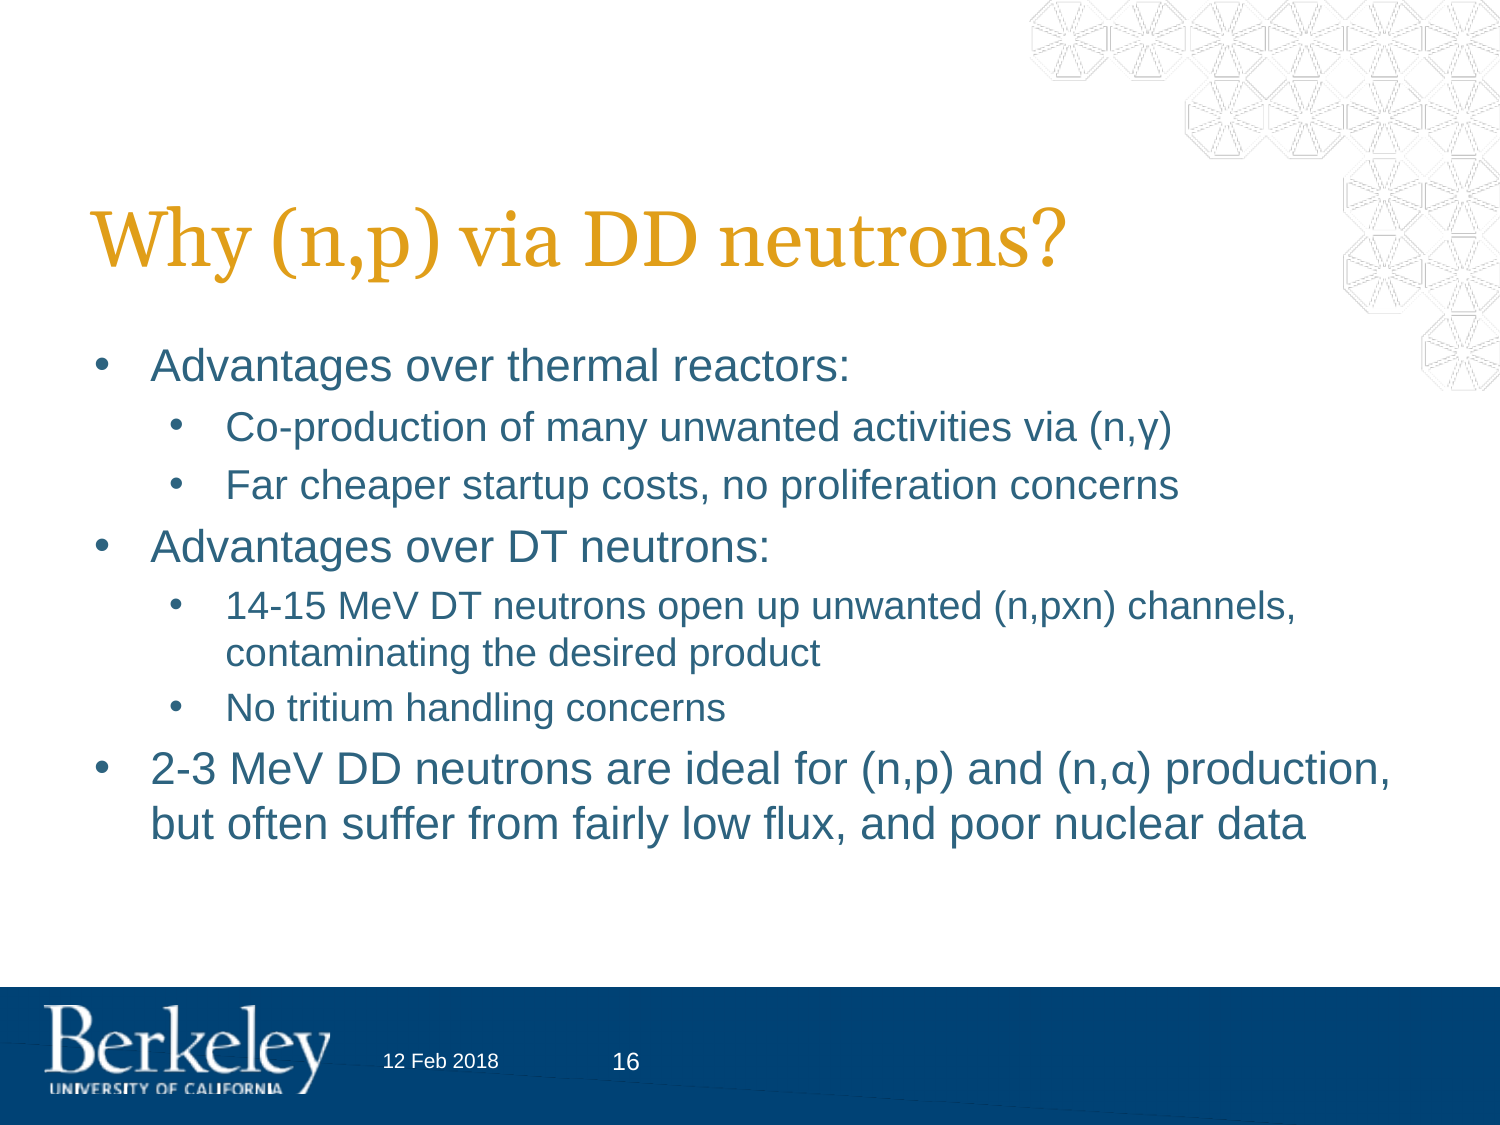

# Why (n,p) via DD neutrons?
Advantages over thermal reactors:
Co-production of many unwanted activities via (n,γ)
Far cheaper startup costs, no proliferation concerns
Advantages over DT neutrons:
14-15 MeV DT neutrons open up unwanted (n,pxn) channels, contaminating the desired product
No tritium handling concerns
2-3 MeV DD neutrons are ideal for (n,p) and (n,α) production, but often suffer from fairly low flux, and poor nuclear data